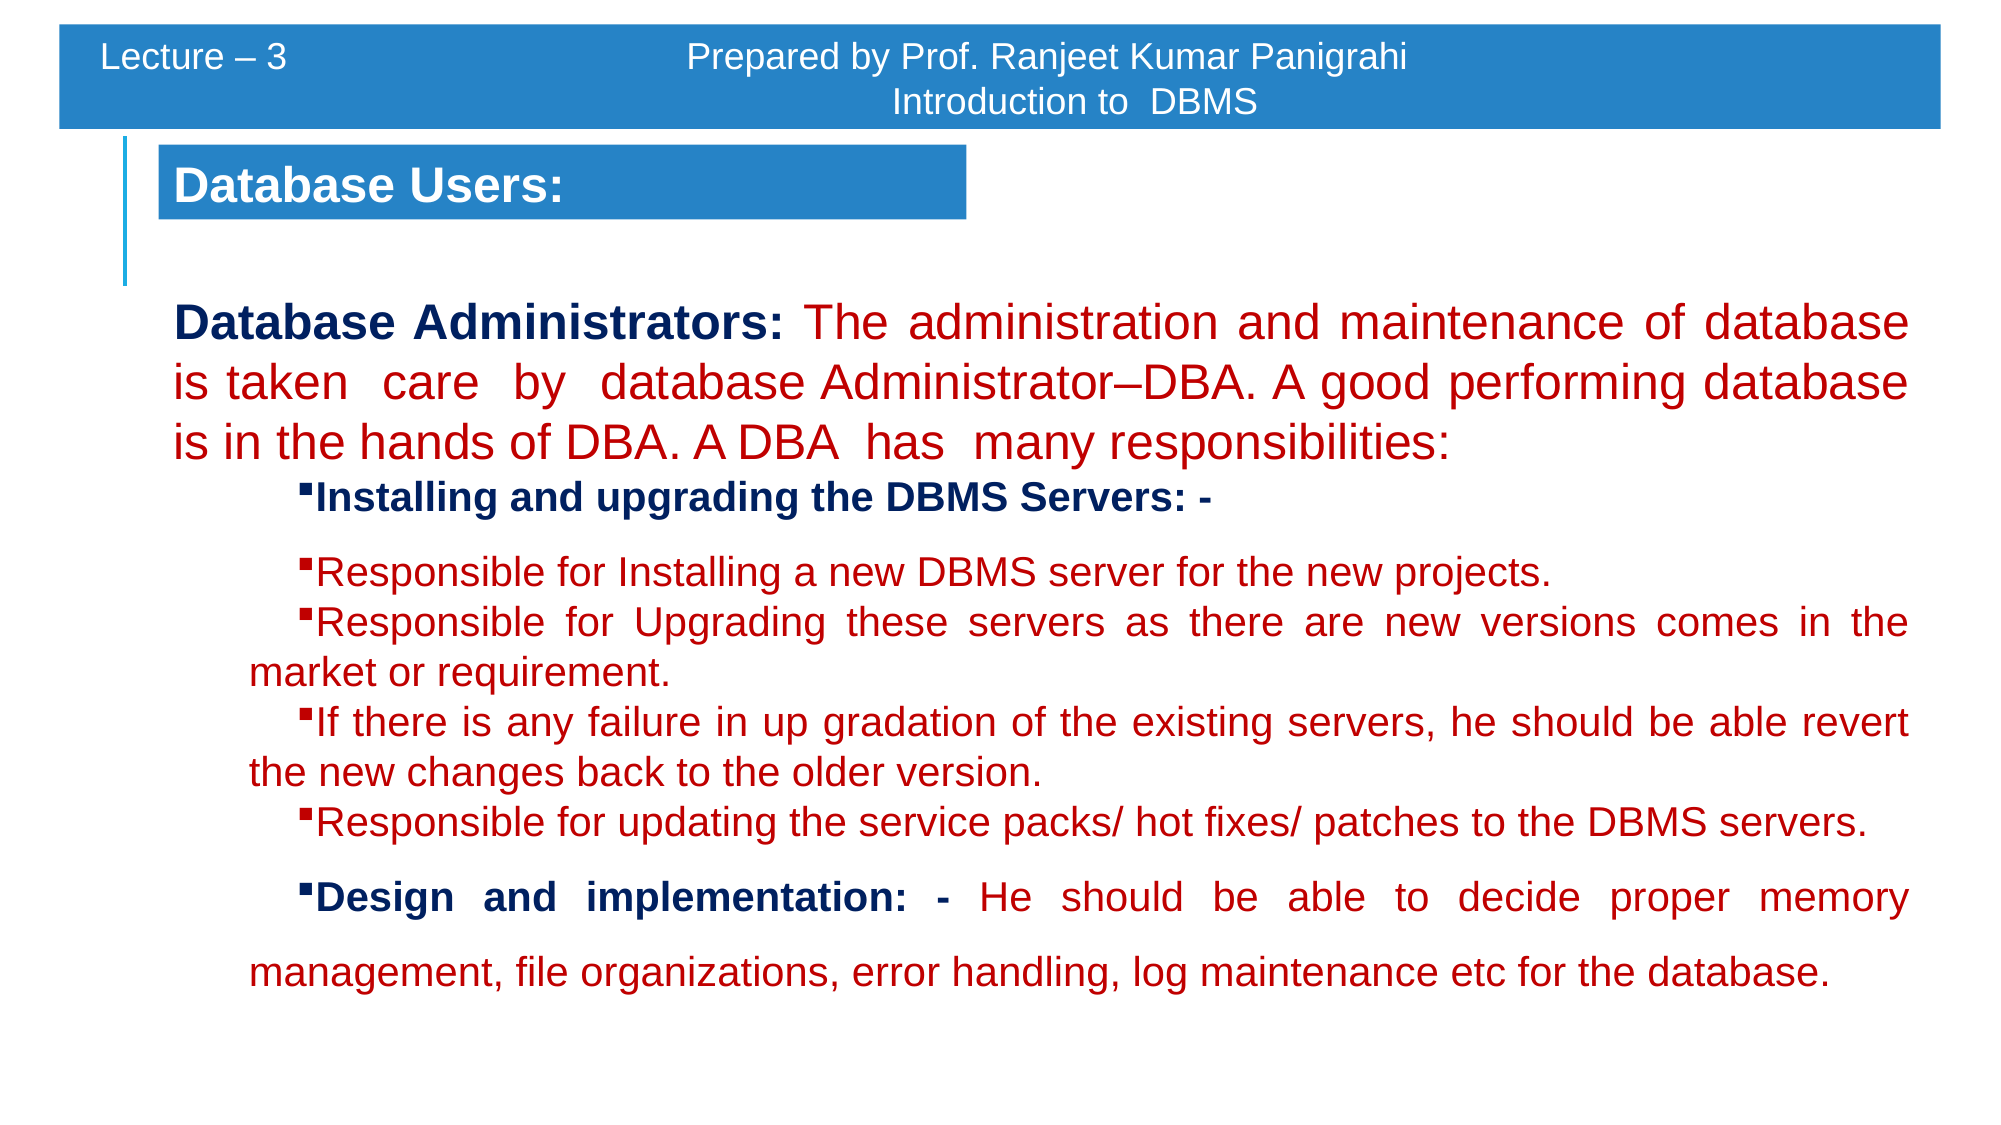

Lecture – 3 		             Prepared by Prof. Ranjeet Kumar Panigrahi					Introduction to  DBMS
Database Users:
Database Administrators: The administration and maintenance of database is taken  care  by  database Administrator–DBA. A good performing database is in the hands of DBA. A DBA  has  many responsibilities:
Installing and upgrading the DBMS Servers: -
Responsible for Installing a new DBMS server for the new projects.
Responsible for Upgrading these servers as there are new versions comes in the market or requirement.
If there is any failure in up gradation of the existing servers, he should be able revert the new changes back to the older version.
Responsible for updating the service packs/ hot fixes/ patches to the DBMS servers.
Design and implementation: - He should be able to decide proper memory management, file organizations, error handling, log maintenance etc for the database.